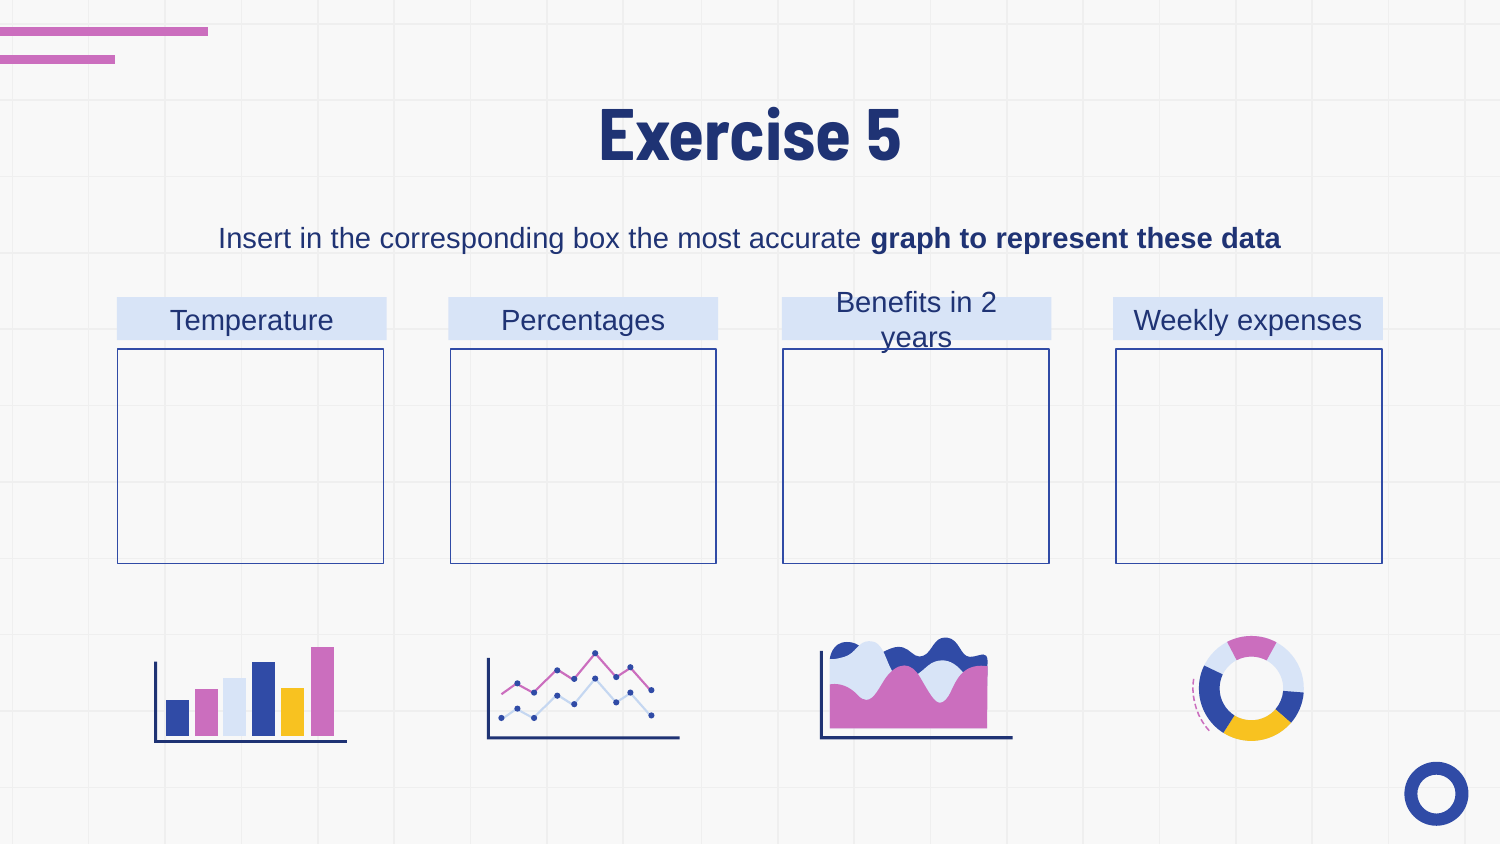

# Exercise 5
Insert in the corresponding box the most accurate graph to represent these data
Temperature
Percentages
Benefits in 2 years
Weekly expenses